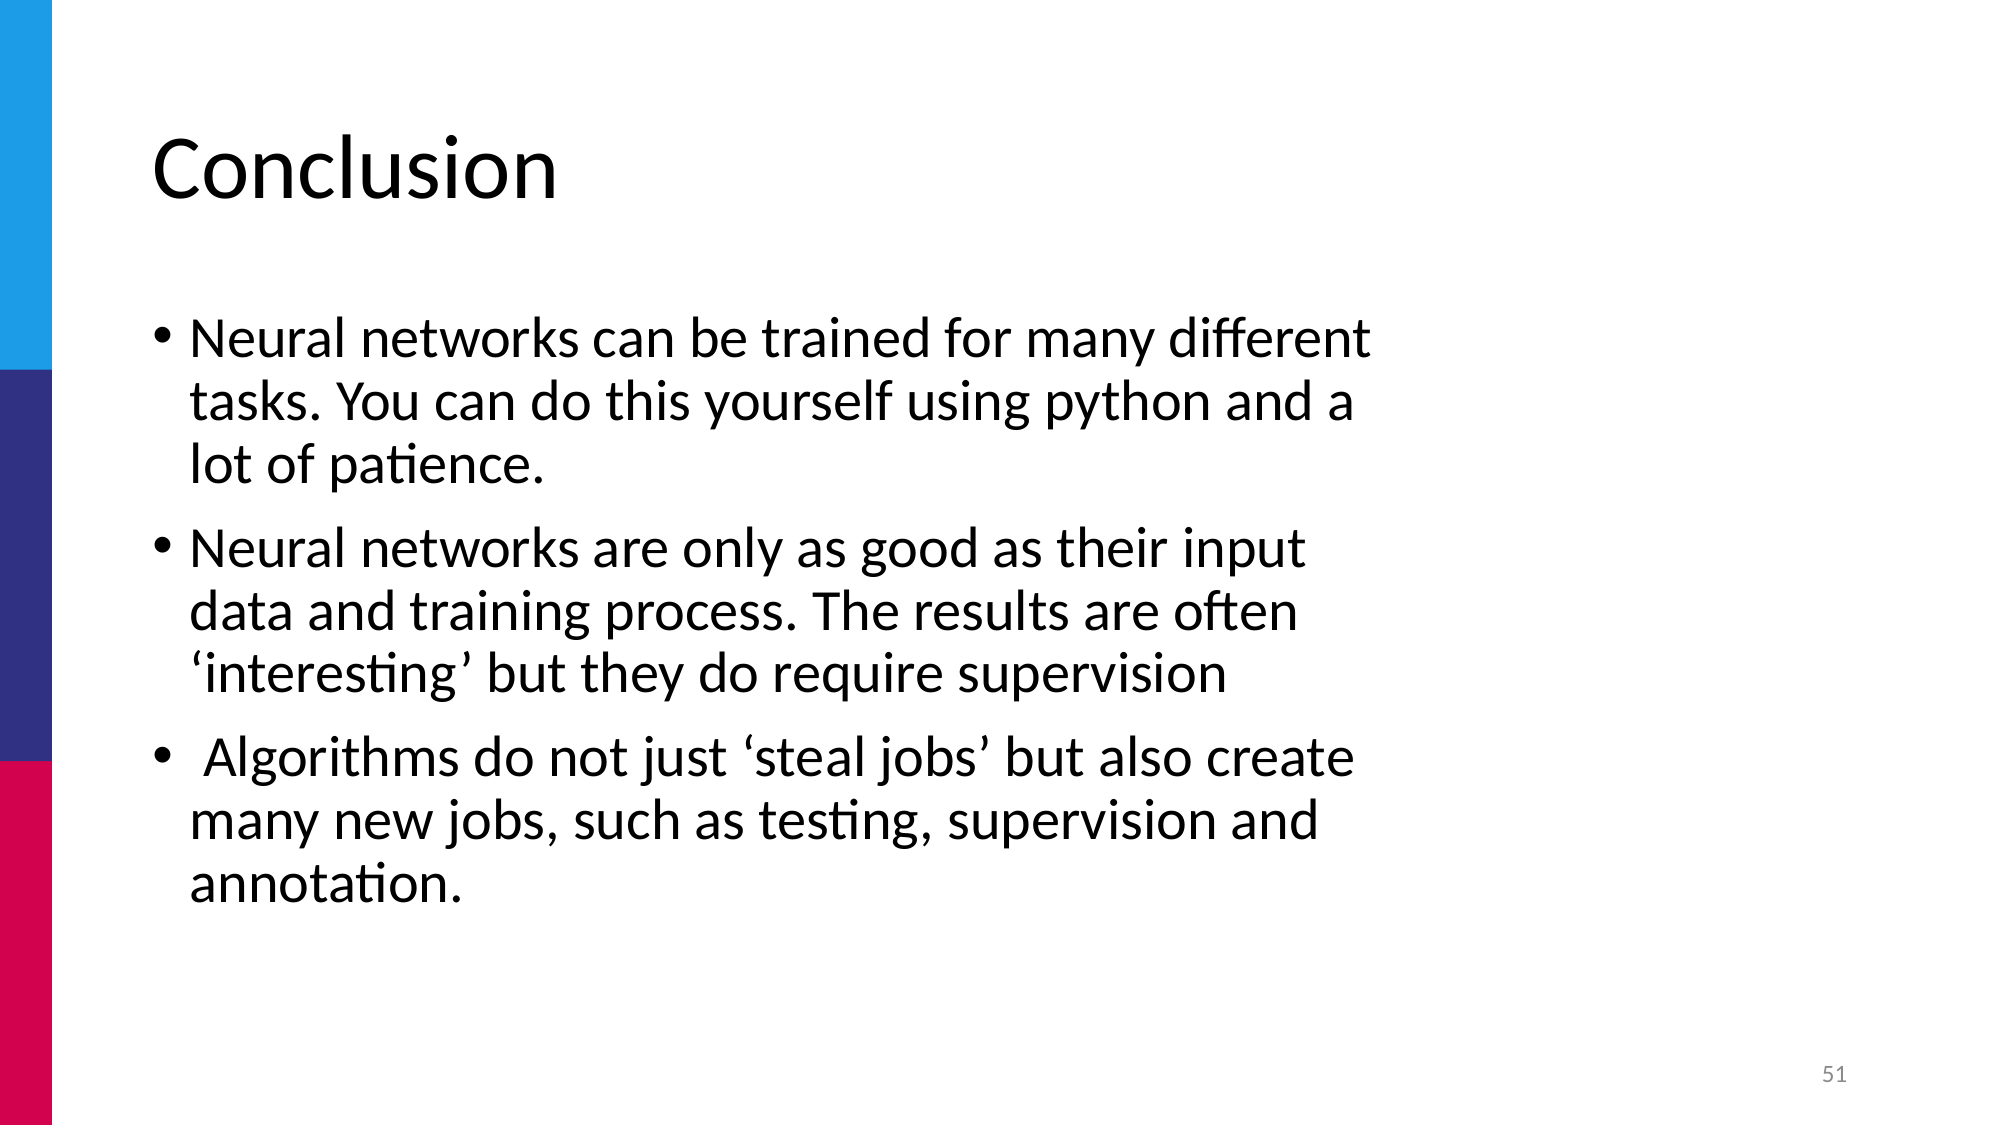

# Conclusion
Neural networks can be trained for many different tasks. You can do this yourself using python and a lot of patience.
Neural networks are only as good as their input data and training process. The results are often ‘interesting’ but they do require supervision
 Algorithms do not just ‘steal jobs’ but also create many new jobs, such as testing, supervision and annotation.
51